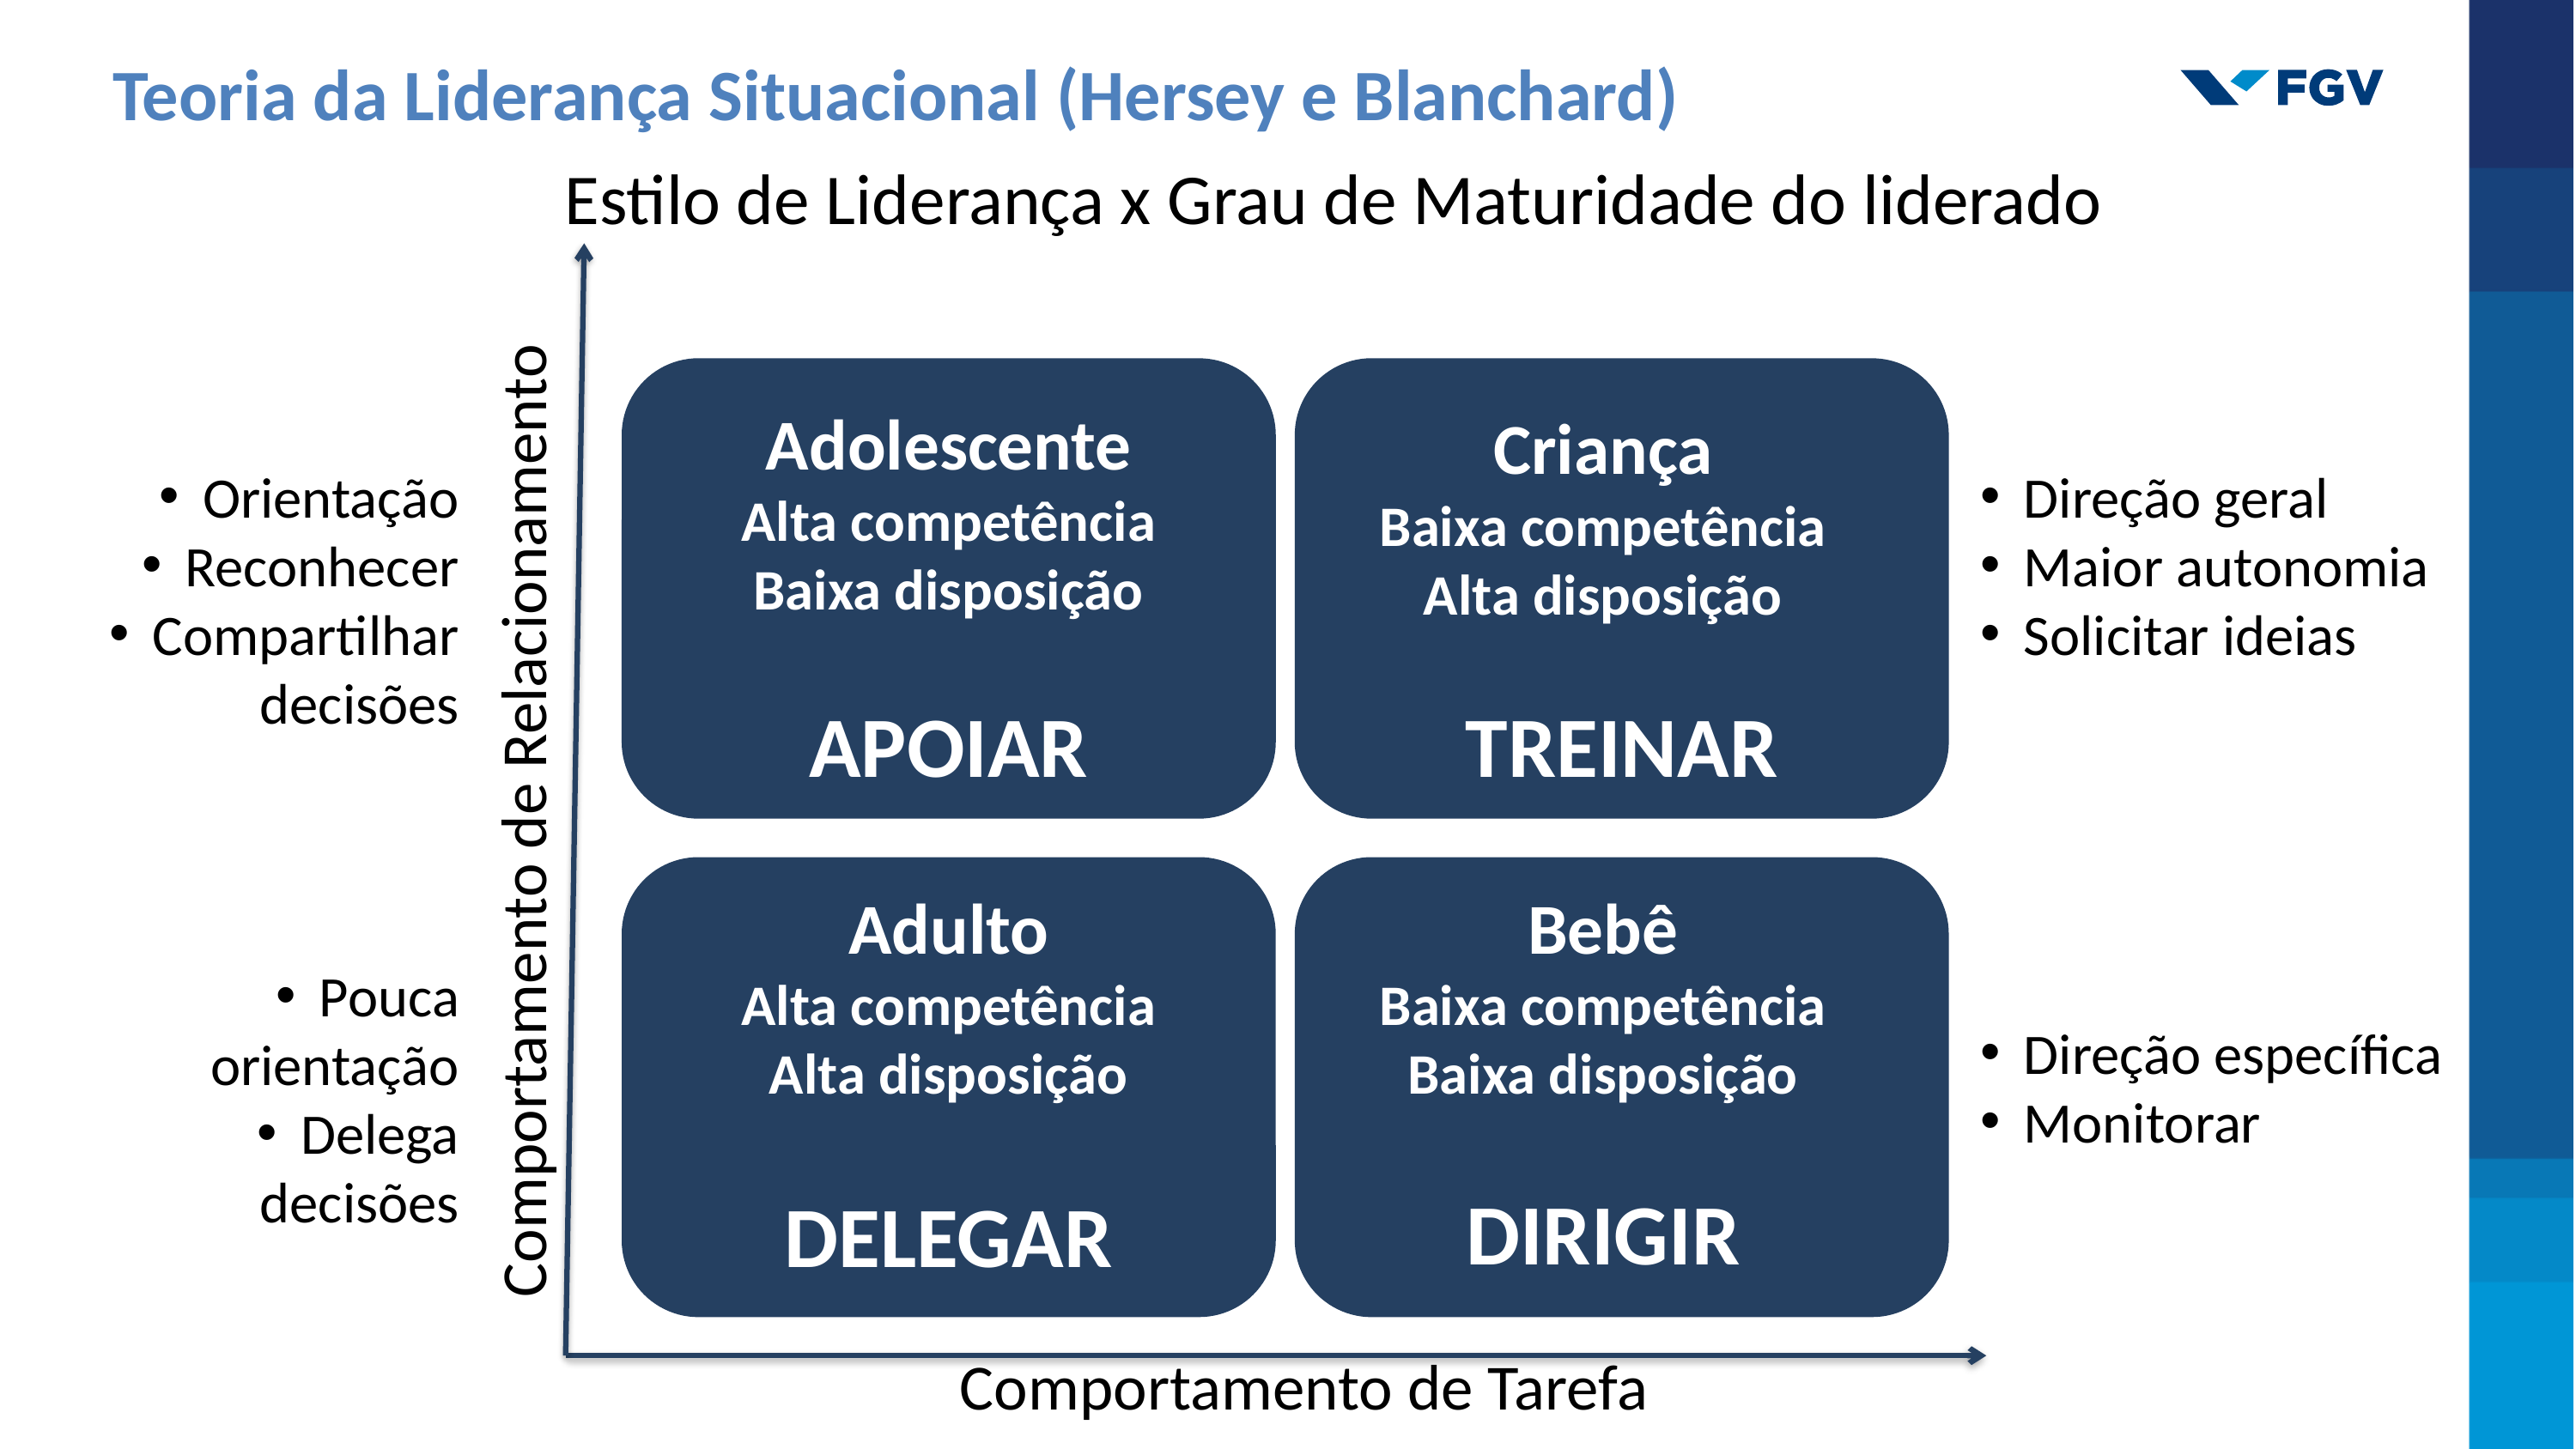

Teoria da Liderança Situacional (Hersey e Blanchard)
Estilo de Liderança x Grau de Maturidade do liderado

Adolescente
Alta competência
Baixa disposição
Criança
Baixa competência
Alta disposição
 Orientação
 Reconhecer
 Compartilhar decisões
 Direção geral
 Maior autonomia
 Solicitar ideias
APOIAR
TREINAR
Comportamento de Relacionamento

Adulto
Alta competência
Alta disposição
Bebê
Baixa competência
Baixa disposição
 Pouca orientação
 Delega decisões
 Direção específica
 Monitorar
DIRIGIR
DELEGAR
Comportamento de Tarefa